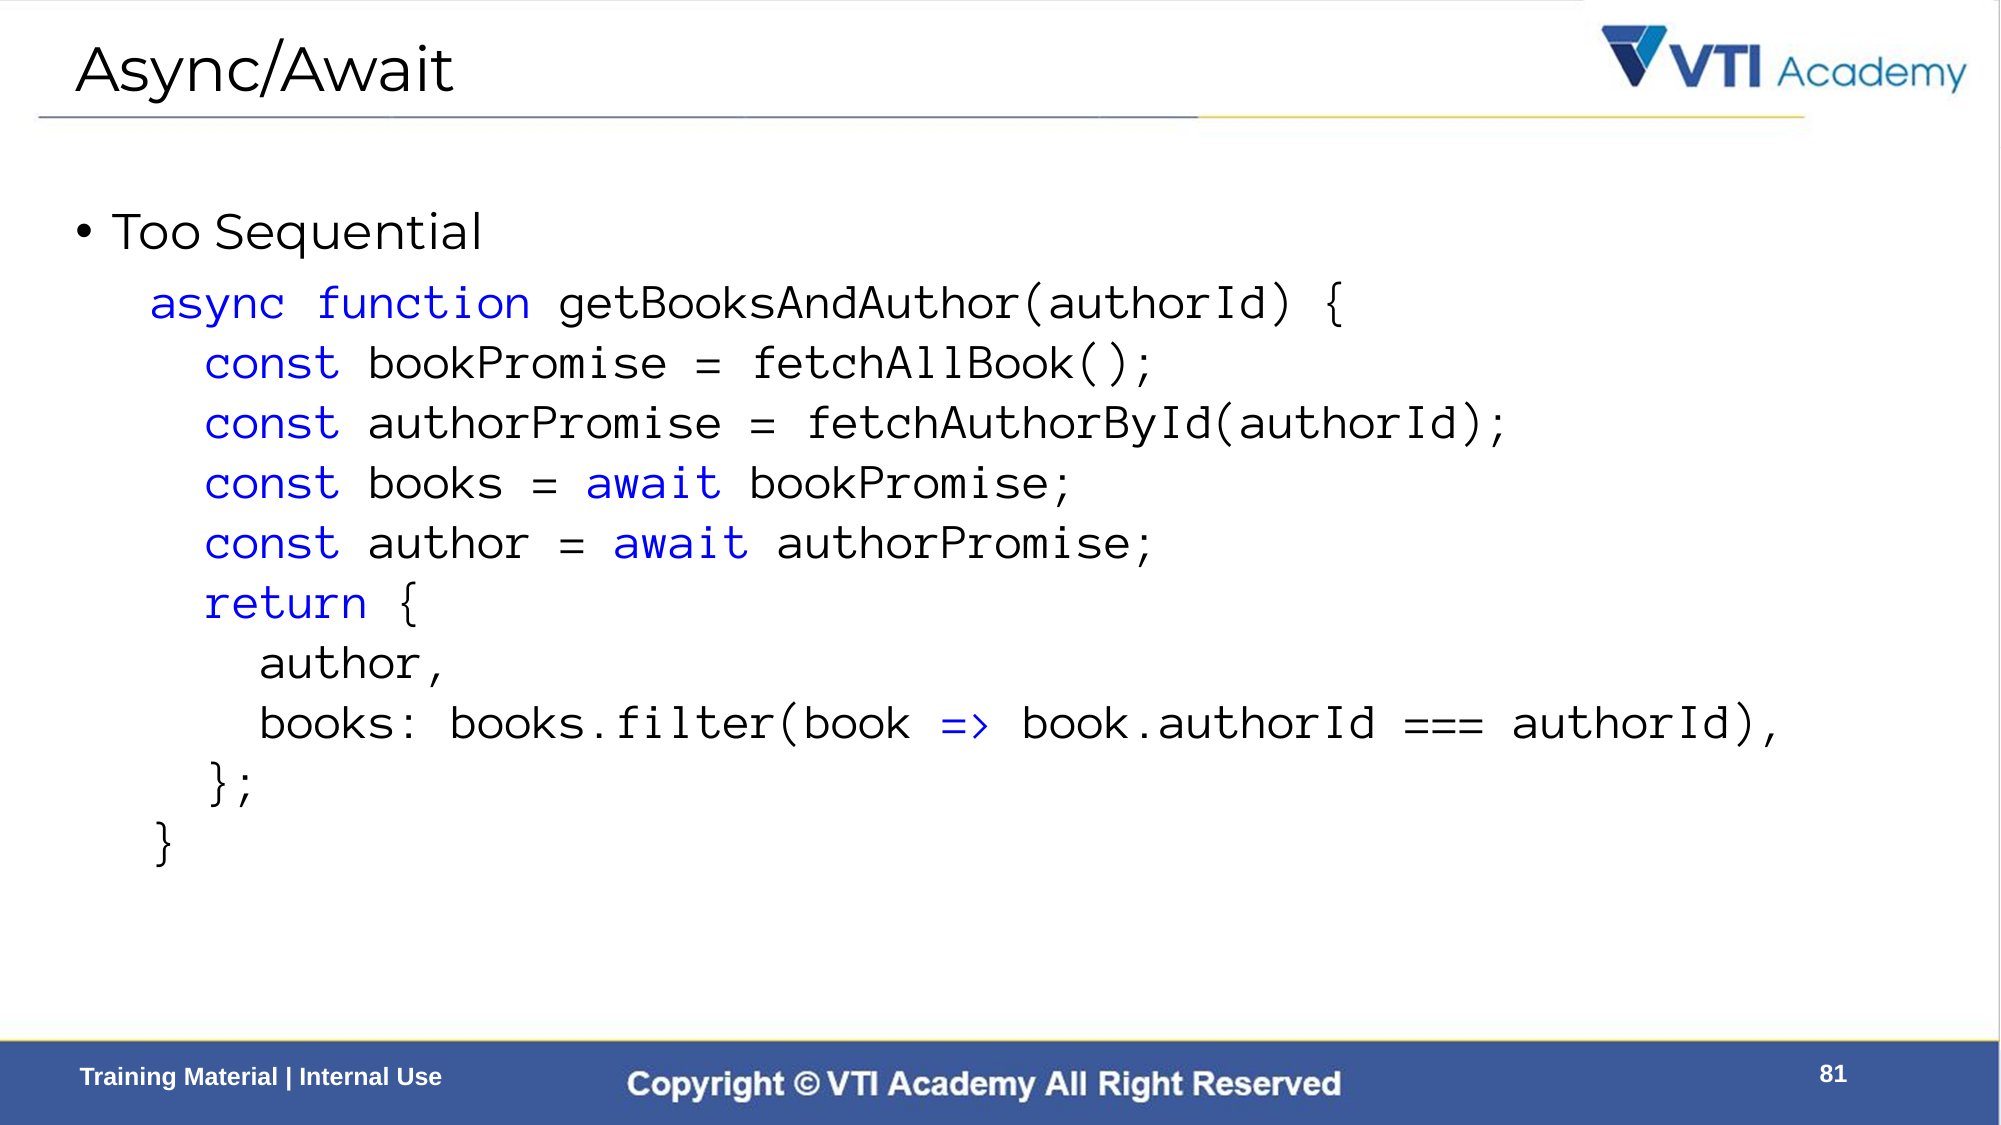

# Async/Await
Too Sequential
async function getBooksAndAuthor(authorId) {
  const bookPromise = fetchAllBook();
  const authorPromise = fetchAuthorById(authorId);
  const books = await bookPromise;
  const author = await authorPromise;
  return {
    author,
    books: books.filter(book => book.authorId === authorId),
  };
}
81
Training Material | Internal Use